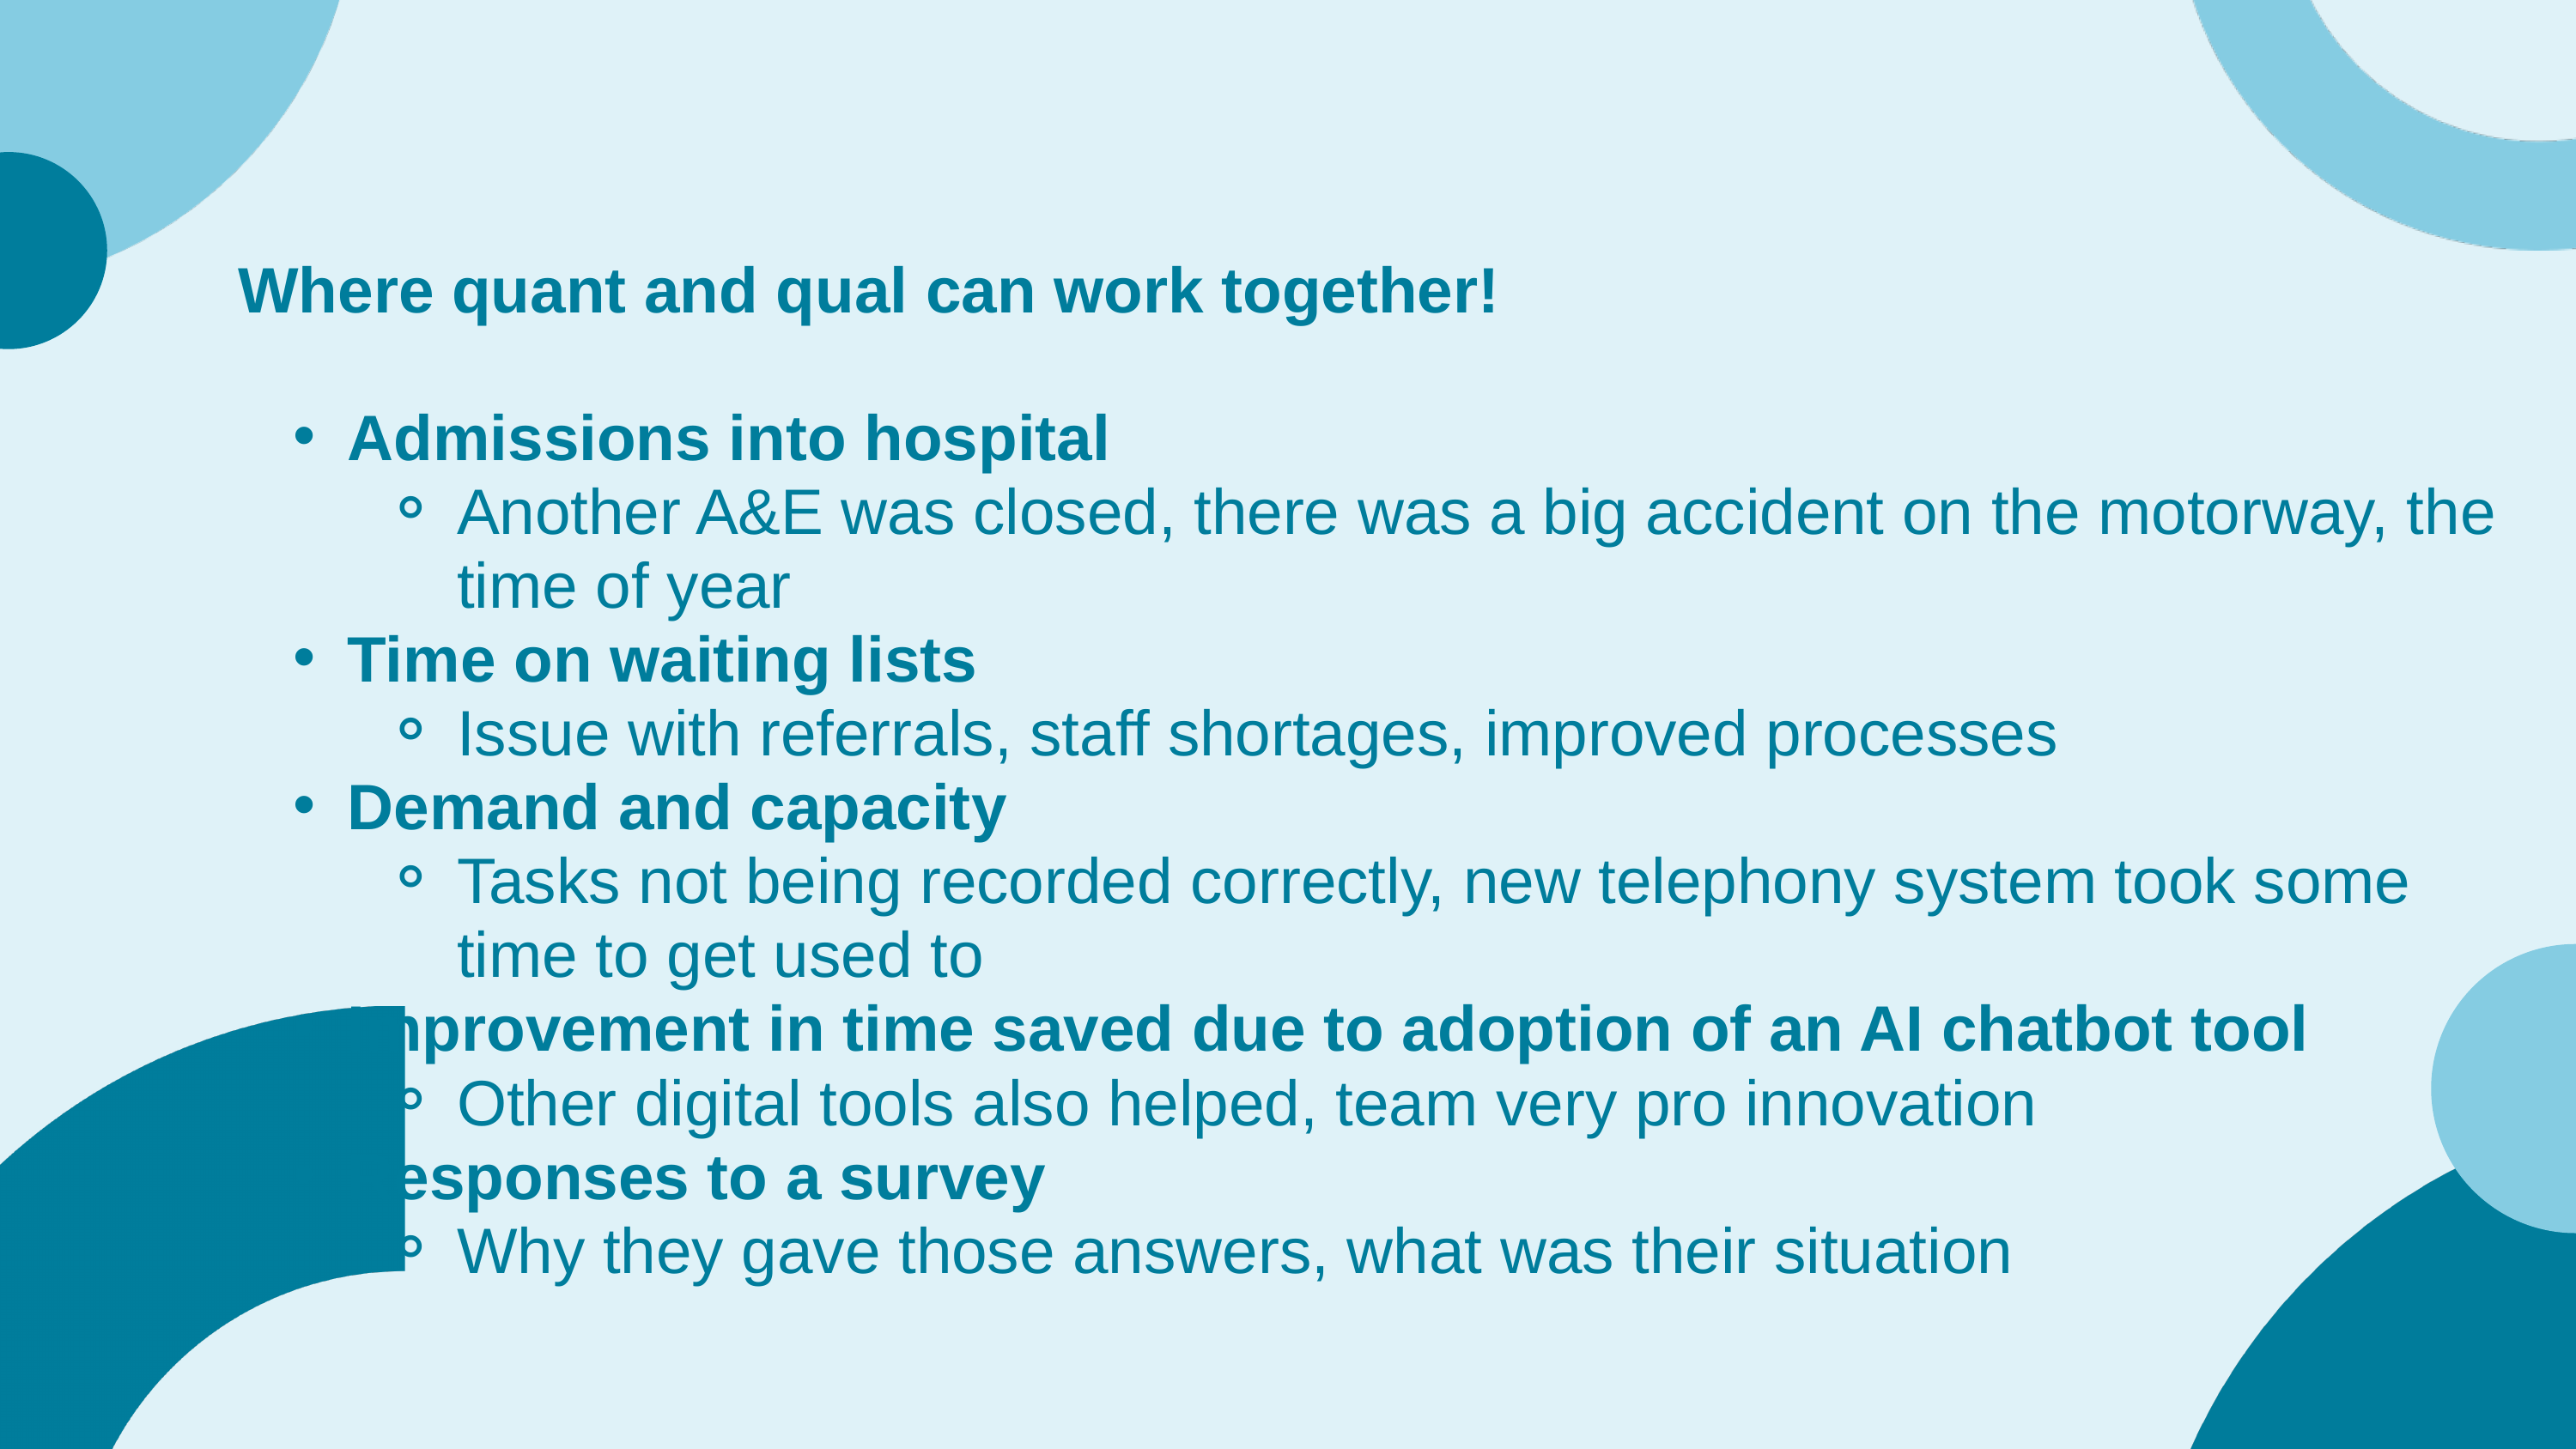

Where quant and qual can work together!

Admissions into hospital
Another A&E was closed, there was a big accident on the motorway, the time of year
Time on waiting lists
Issue with referrals, staff shortages, improved processes
Demand and capacity
Tasks not being recorded correctly, new telephony system took some time to get used to
Improvement in time saved due to adoption of an AI chatbot tool
Other digital tools also helped, team very pro innovation
Responses to a survey
Why they gave those answers, what was their situation